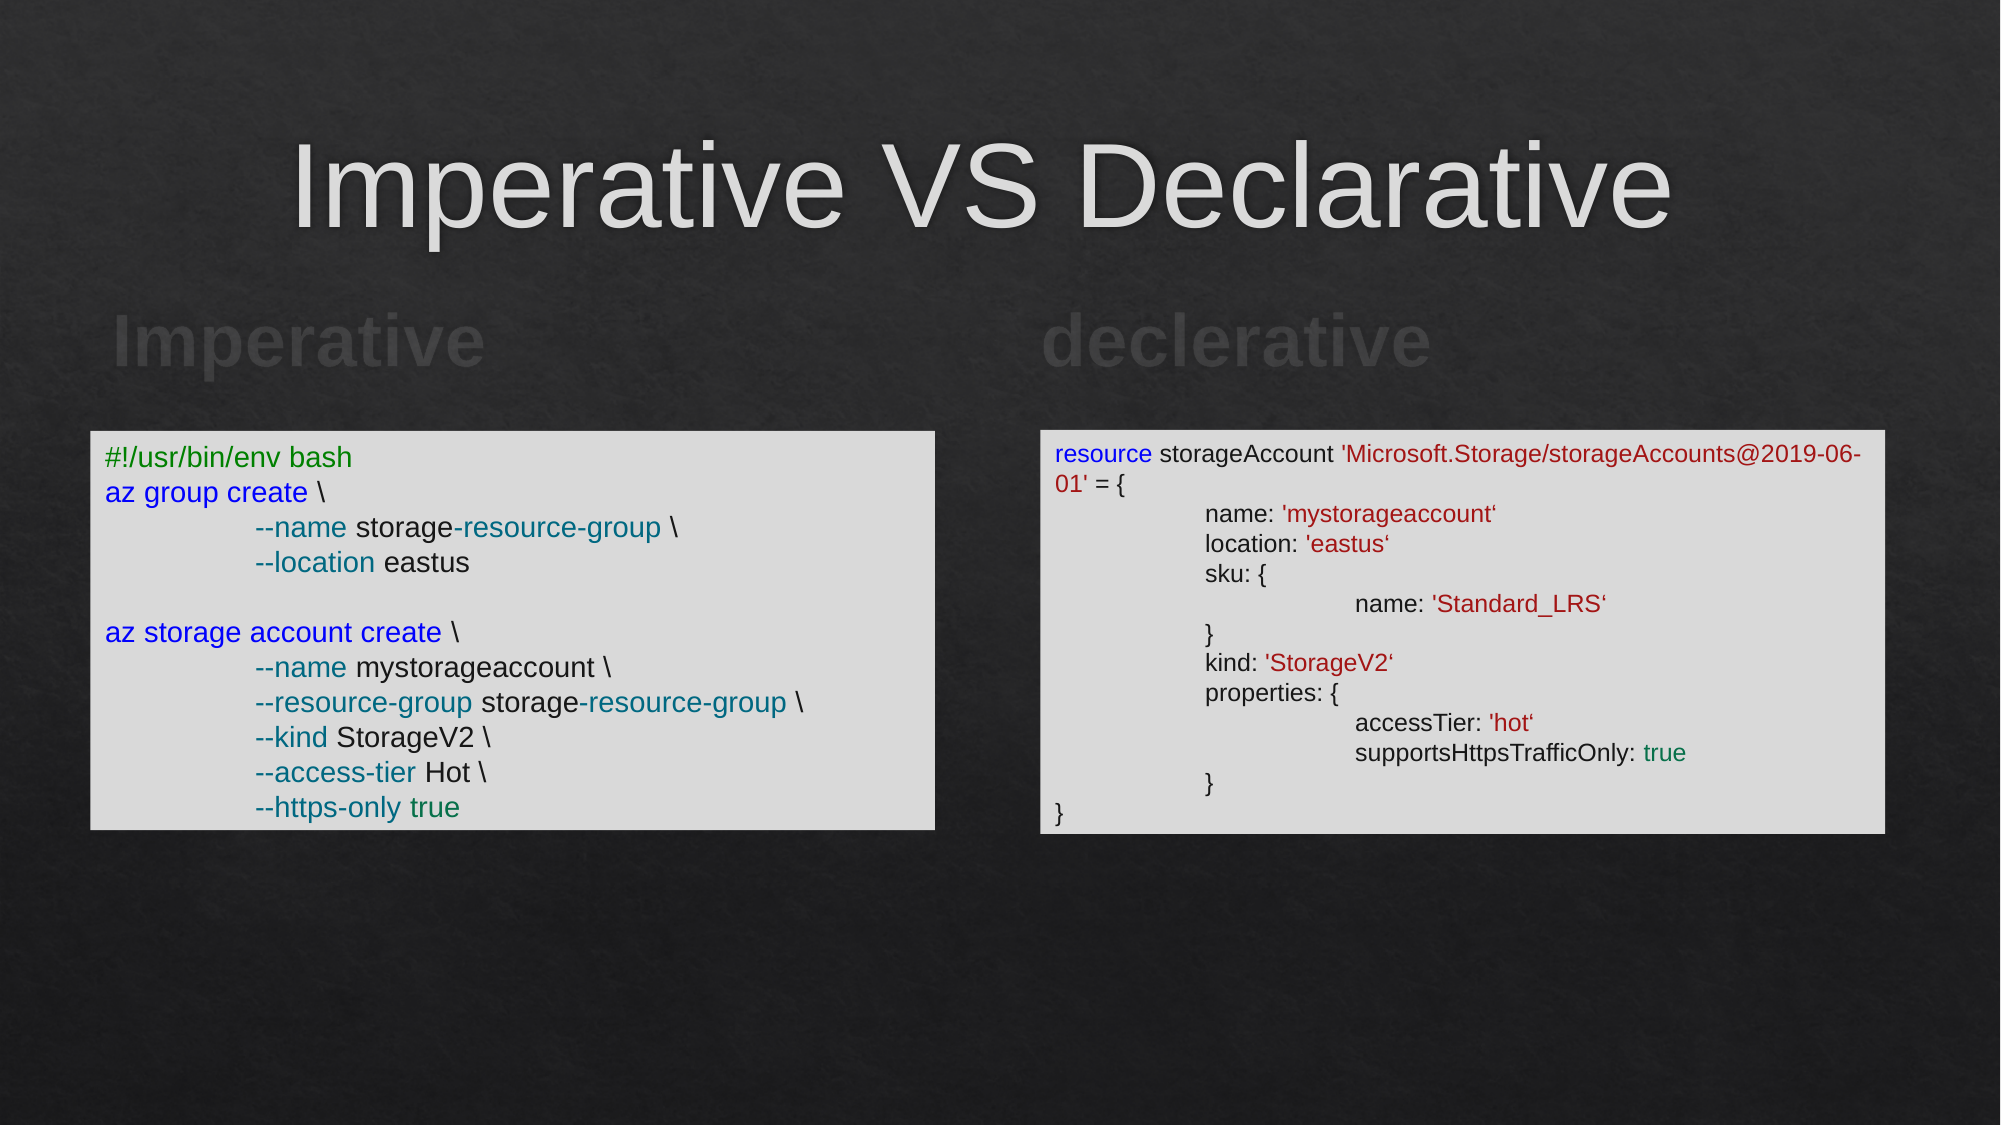

# Imperative VS Declarative
Imperative
declerative
resource storageAccount 'Microsoft.Storage/storageAccounts@2019-06-01' = {
	name: 'mystorageaccount‘
	location: 'eastus‘
	sku: {
		name: 'Standard_LRS‘
	}
	kind: 'StorageV2‘
	properties: {
		accessTier: 'hot‘
		supportsHttpsTrafficOnly: true
	}
}
#!/usr/bin/env bash
az group create \
	--name storage-resource-group \
	--location eastus
az storage account create \
	--name mystorageaccount \
 	--resource-group storage-resource-group \
	--kind StorageV2 \
	--access-tier Hot \
	--https-only true